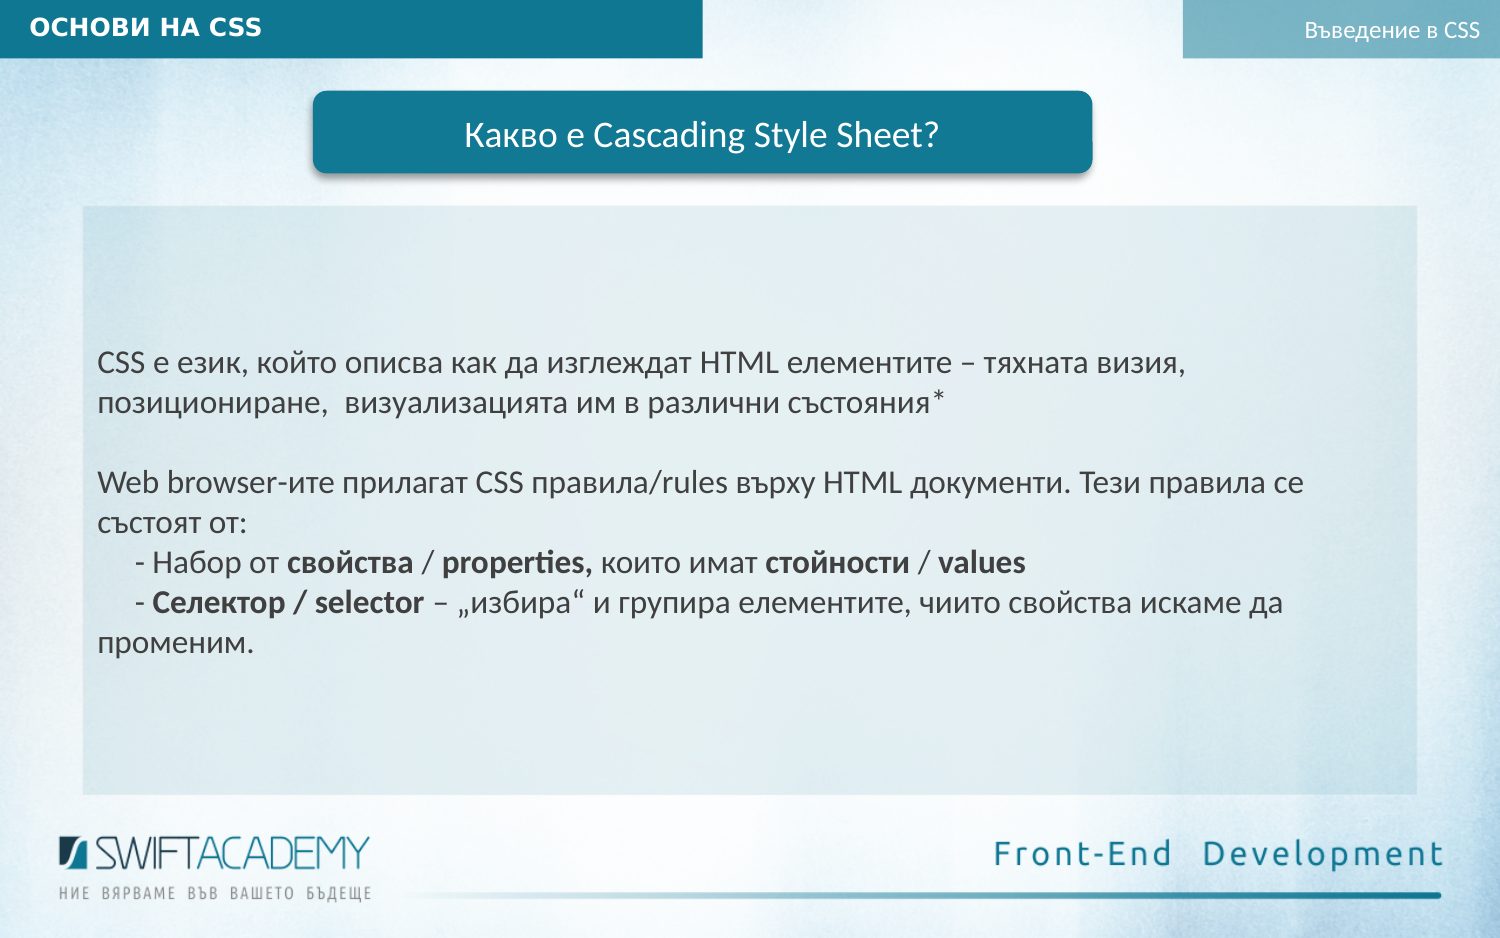

ОСНОВИ НА CSS
Въведение в CSS
Какво e Cascading Style Sheet?
CSS е език, който описва как да изглеждат HTML елементите – тяхната визия, позициониране,  визуализацията им в различни състояния*

Web browser-ите прилагат CSS правила/rules върху HTML документи. Тези правила се състоят от:
     - Набор от свойства / properties, които имат стойности / values
     - Селектор / selector – „избира“ и групира елементите, чиито свойства искаме да променим.